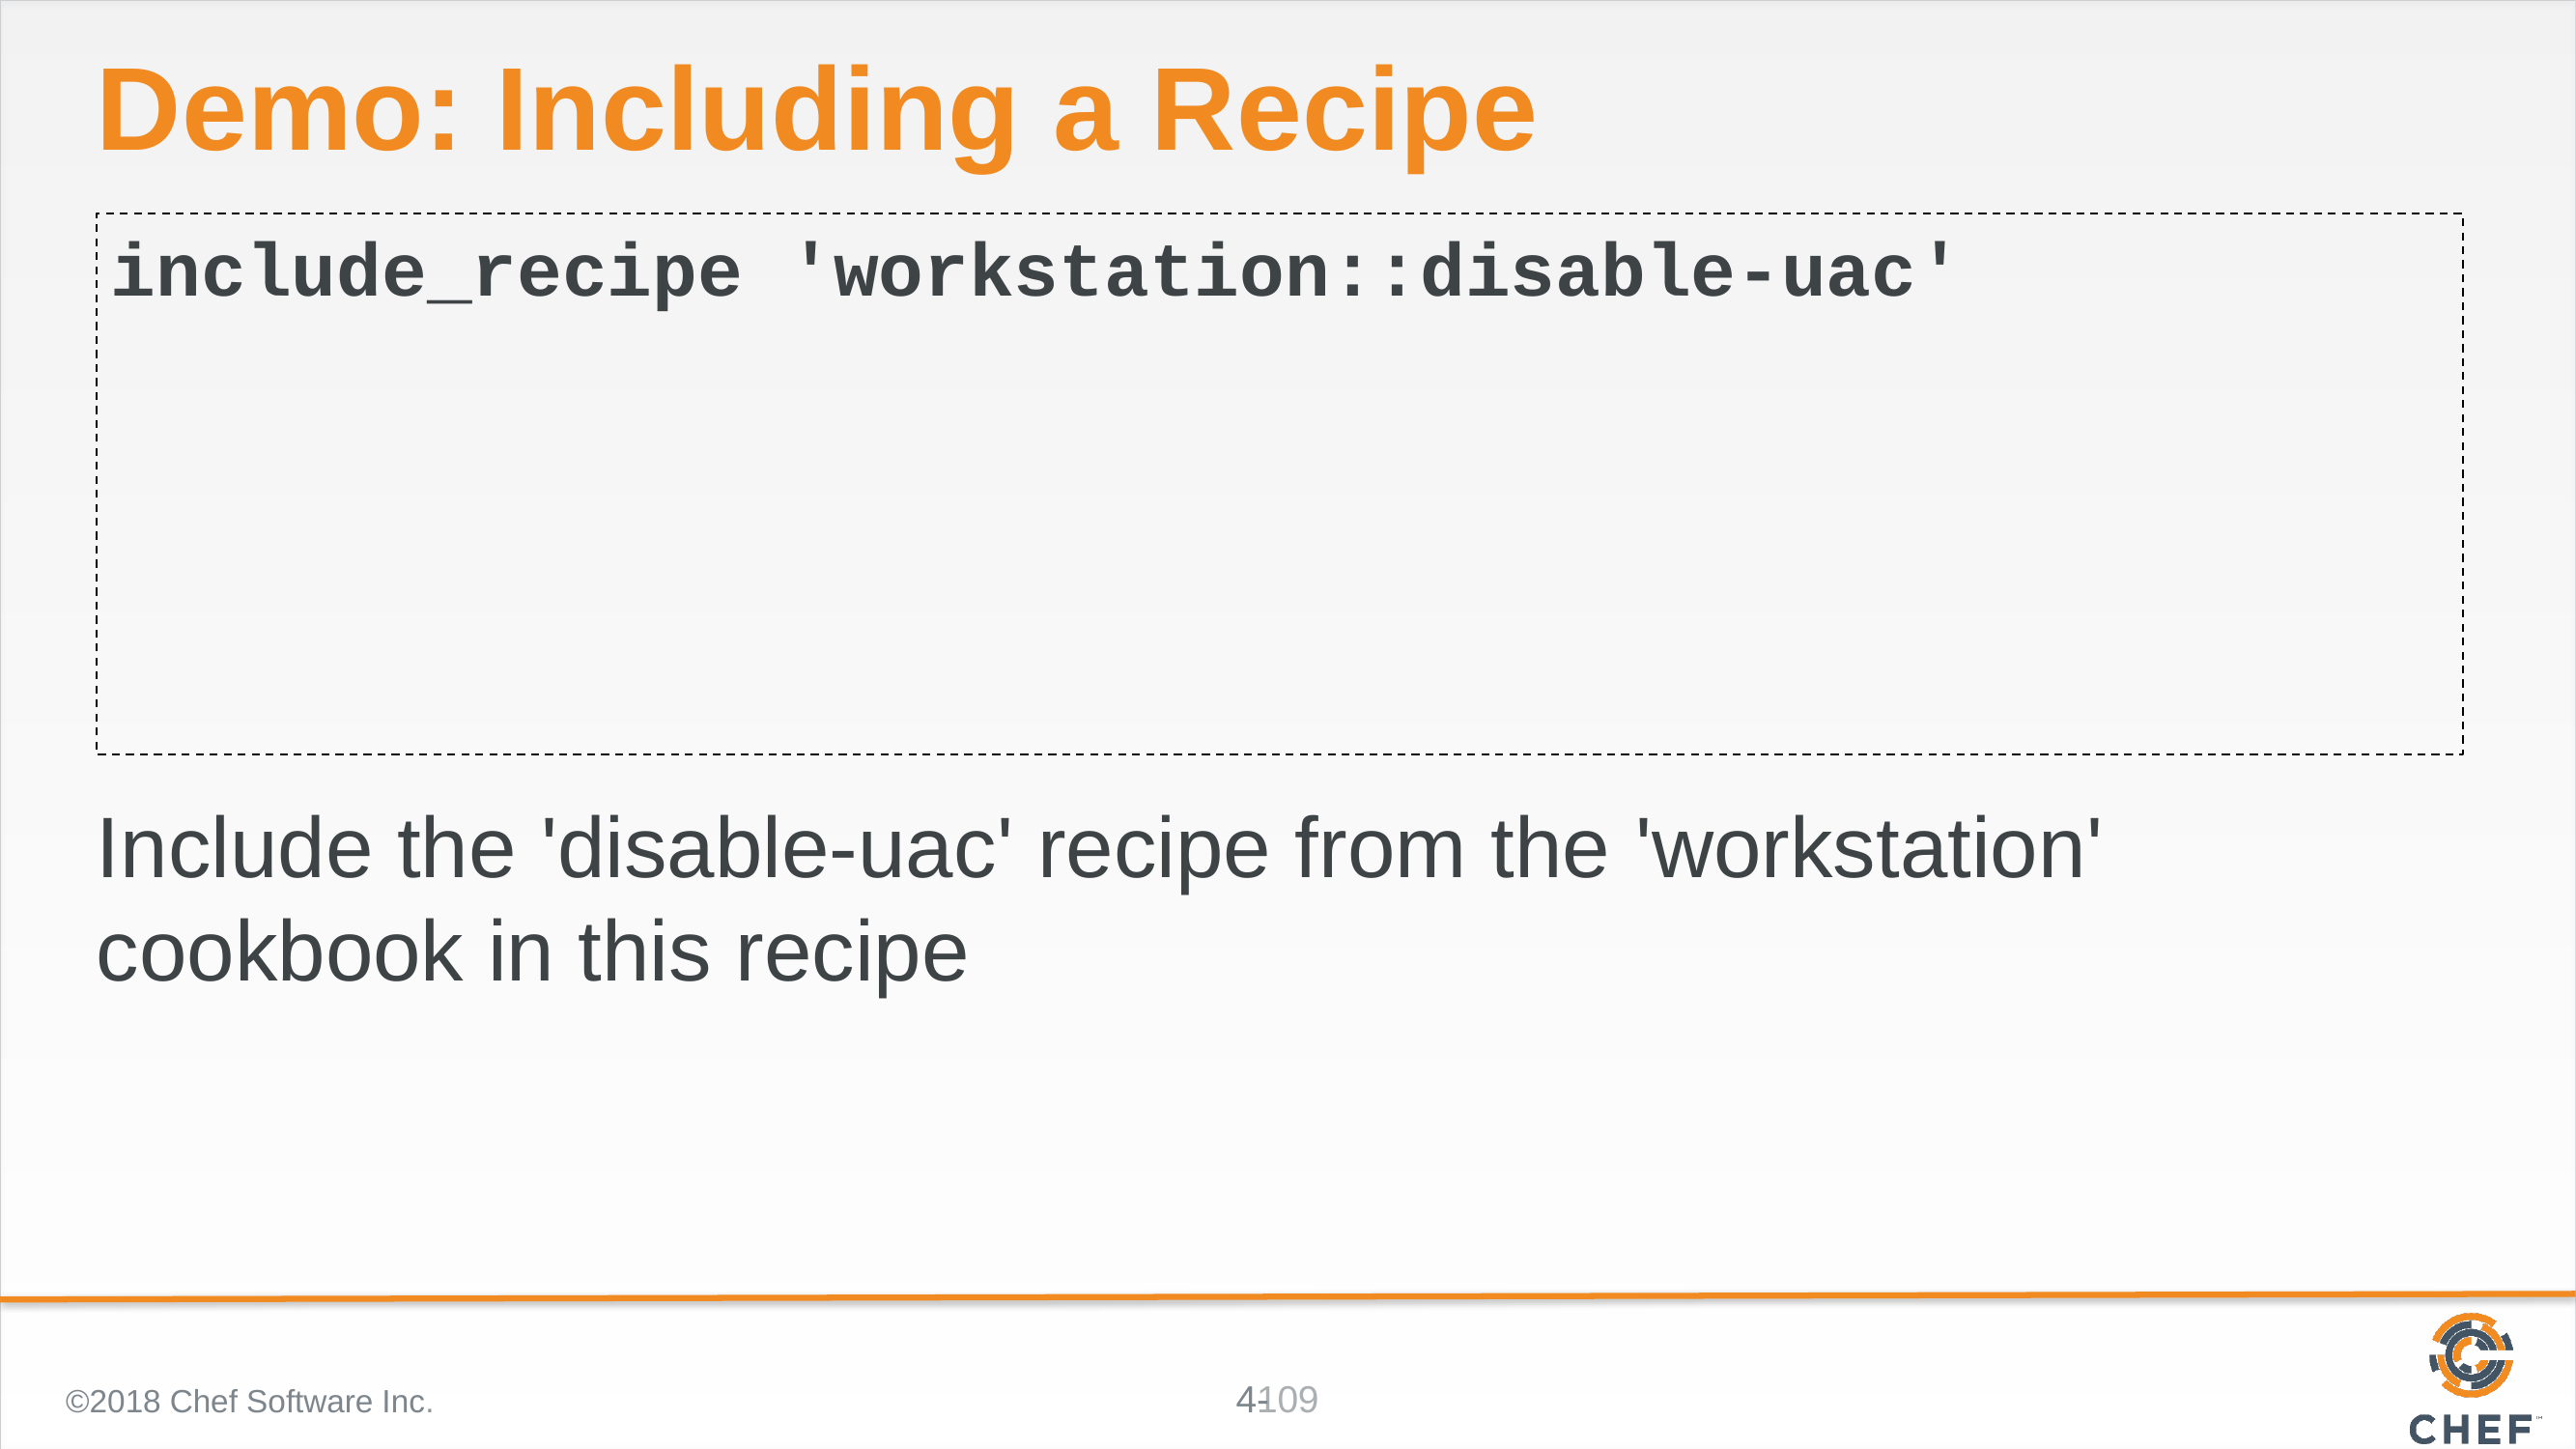

# Demo: Including a Recipe
include_recipe 'workstation::disable-uac'
Include the 'disable-uac' recipe from the 'workstation' cookbook in this recipe
©2018 Chef Software Inc.
109